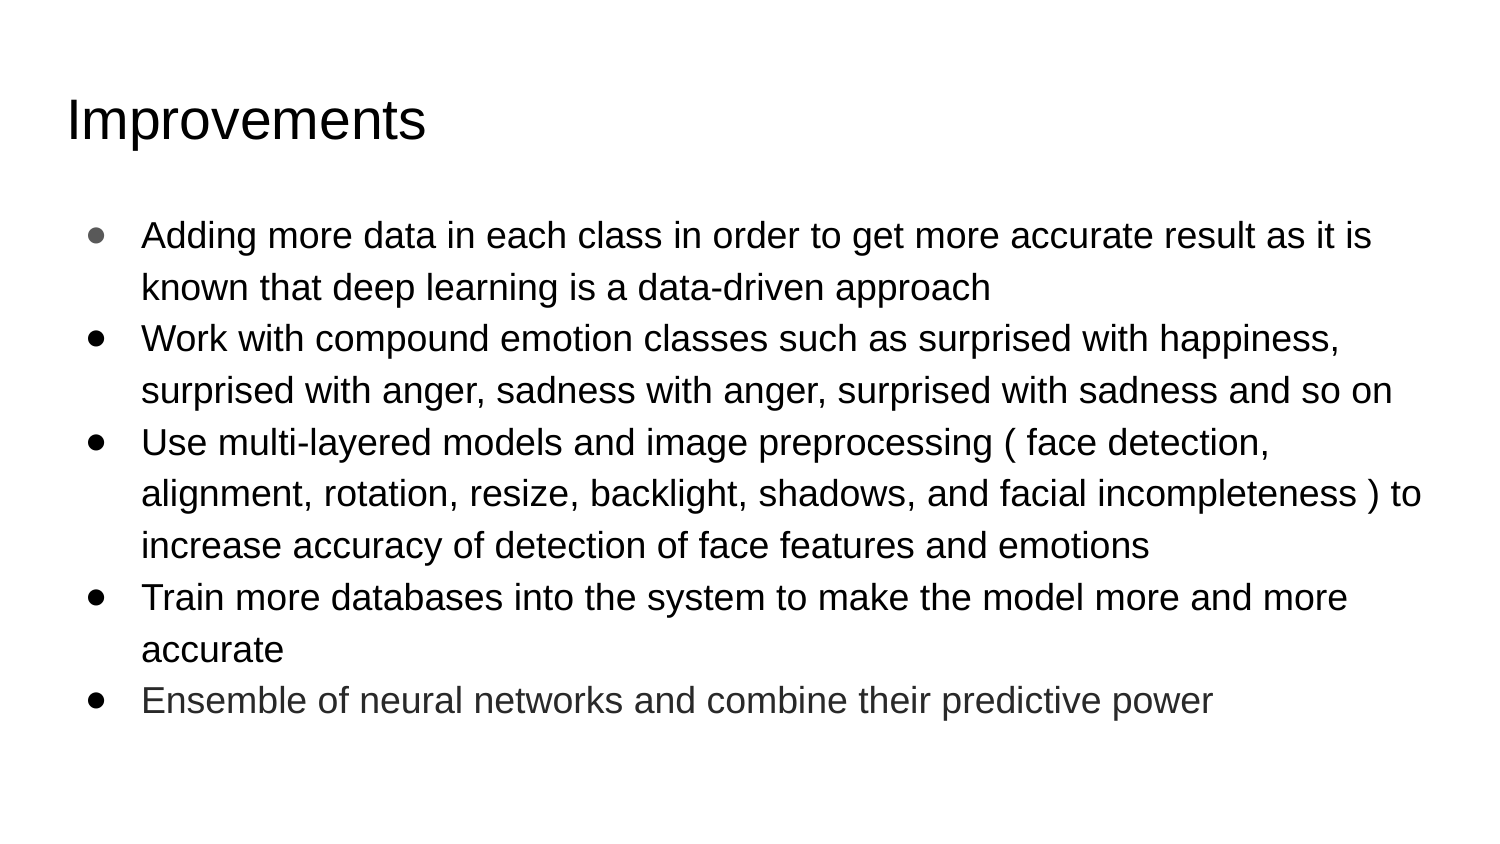

# Improvements
Adding more data in each class in order to get more accurate result as it is known that deep learning is a data-driven approach
Work with compound emotion classes such as surprised with happiness, surprised with anger, sadness with anger, surprised with sadness and so on
Use multi-layered models and image preprocessing ( face detection, alignment, rotation, resize, backlight, shadows, and facial incompleteness ) to increase accuracy of detection of face features and emotions
Train more databases into the system to make the model more and more accurate
Ensemble of neural networks and combine their predictive power